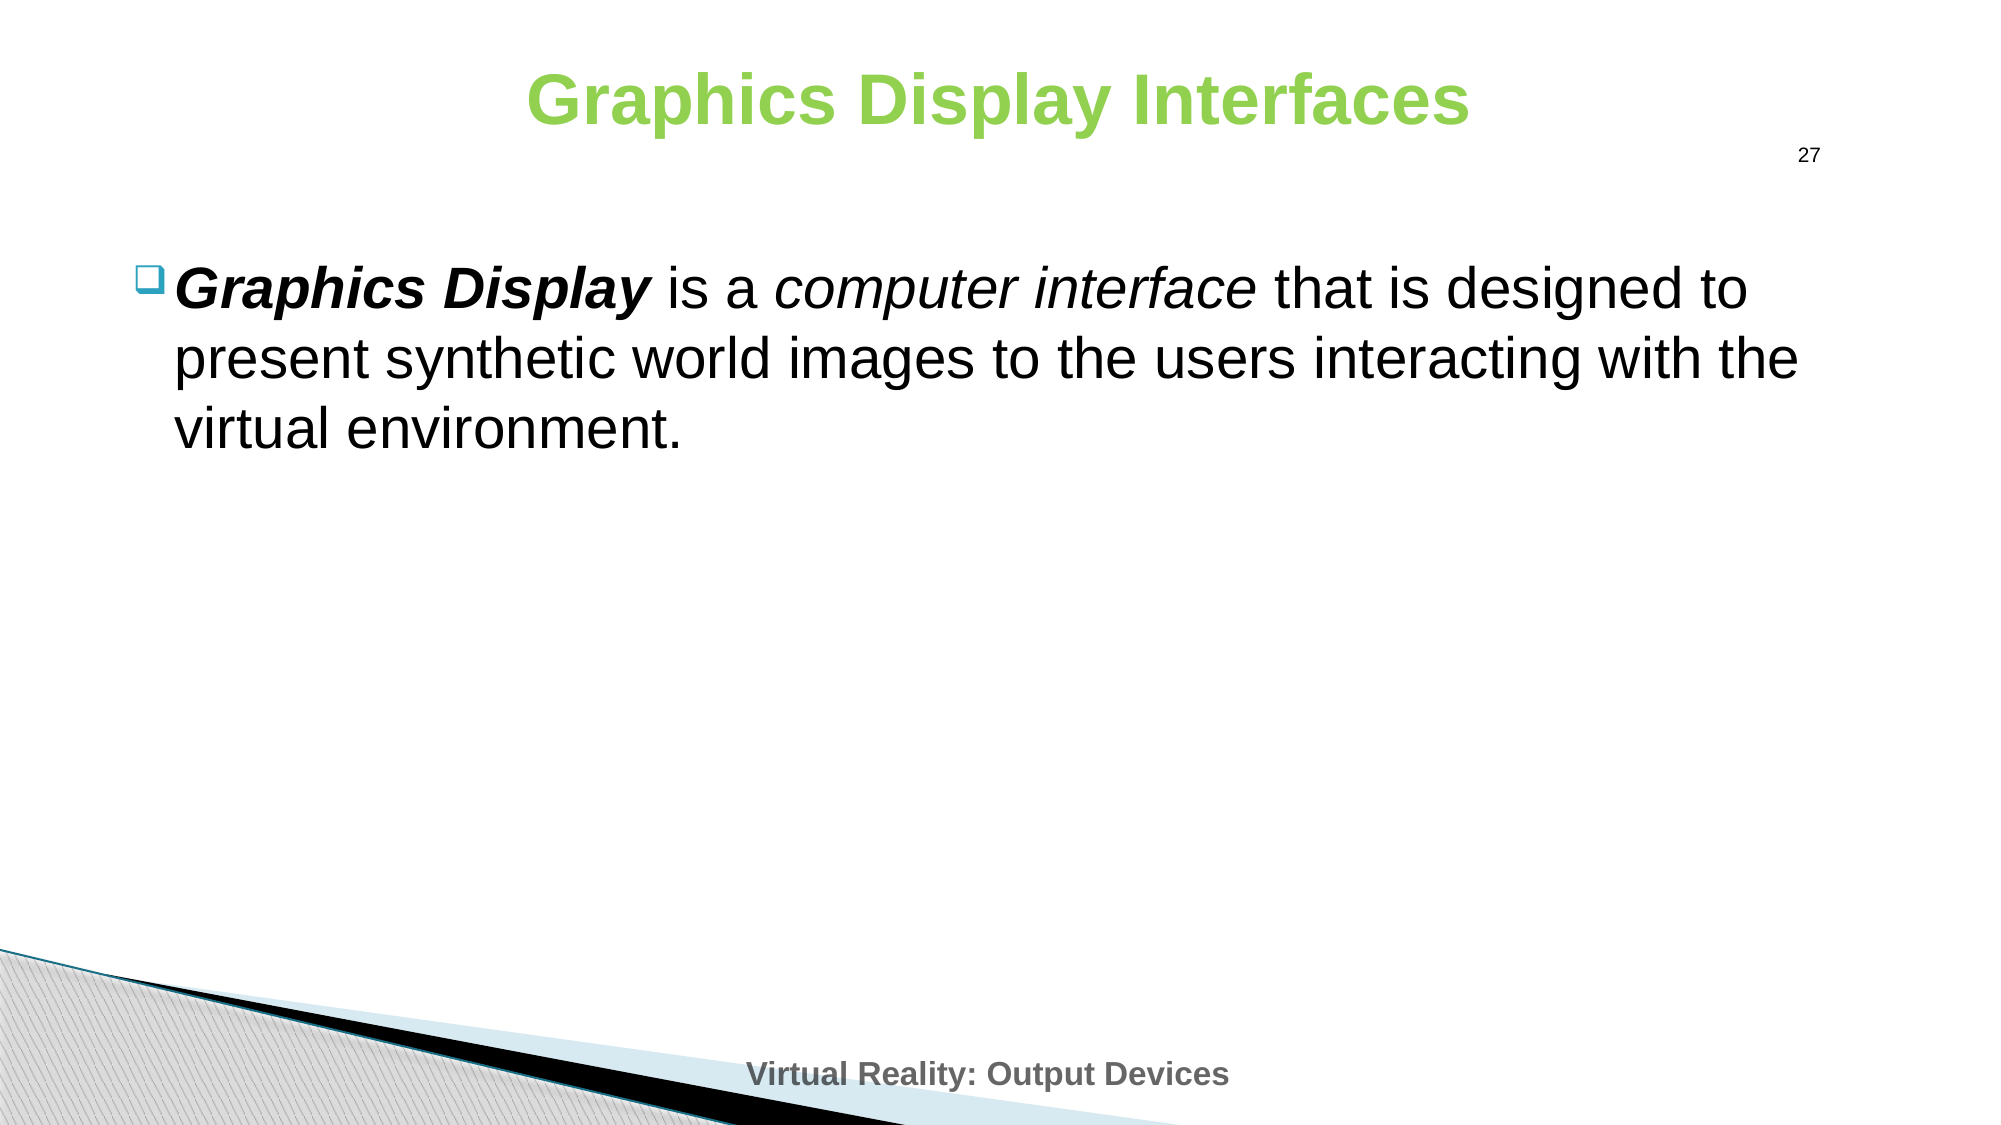

# Graphics Display Interfaces
27
Graphics Display is a computer interface that is designed to present synthetic world images to the users interacting with the virtual environment.

Virtual Reality: Output Devices